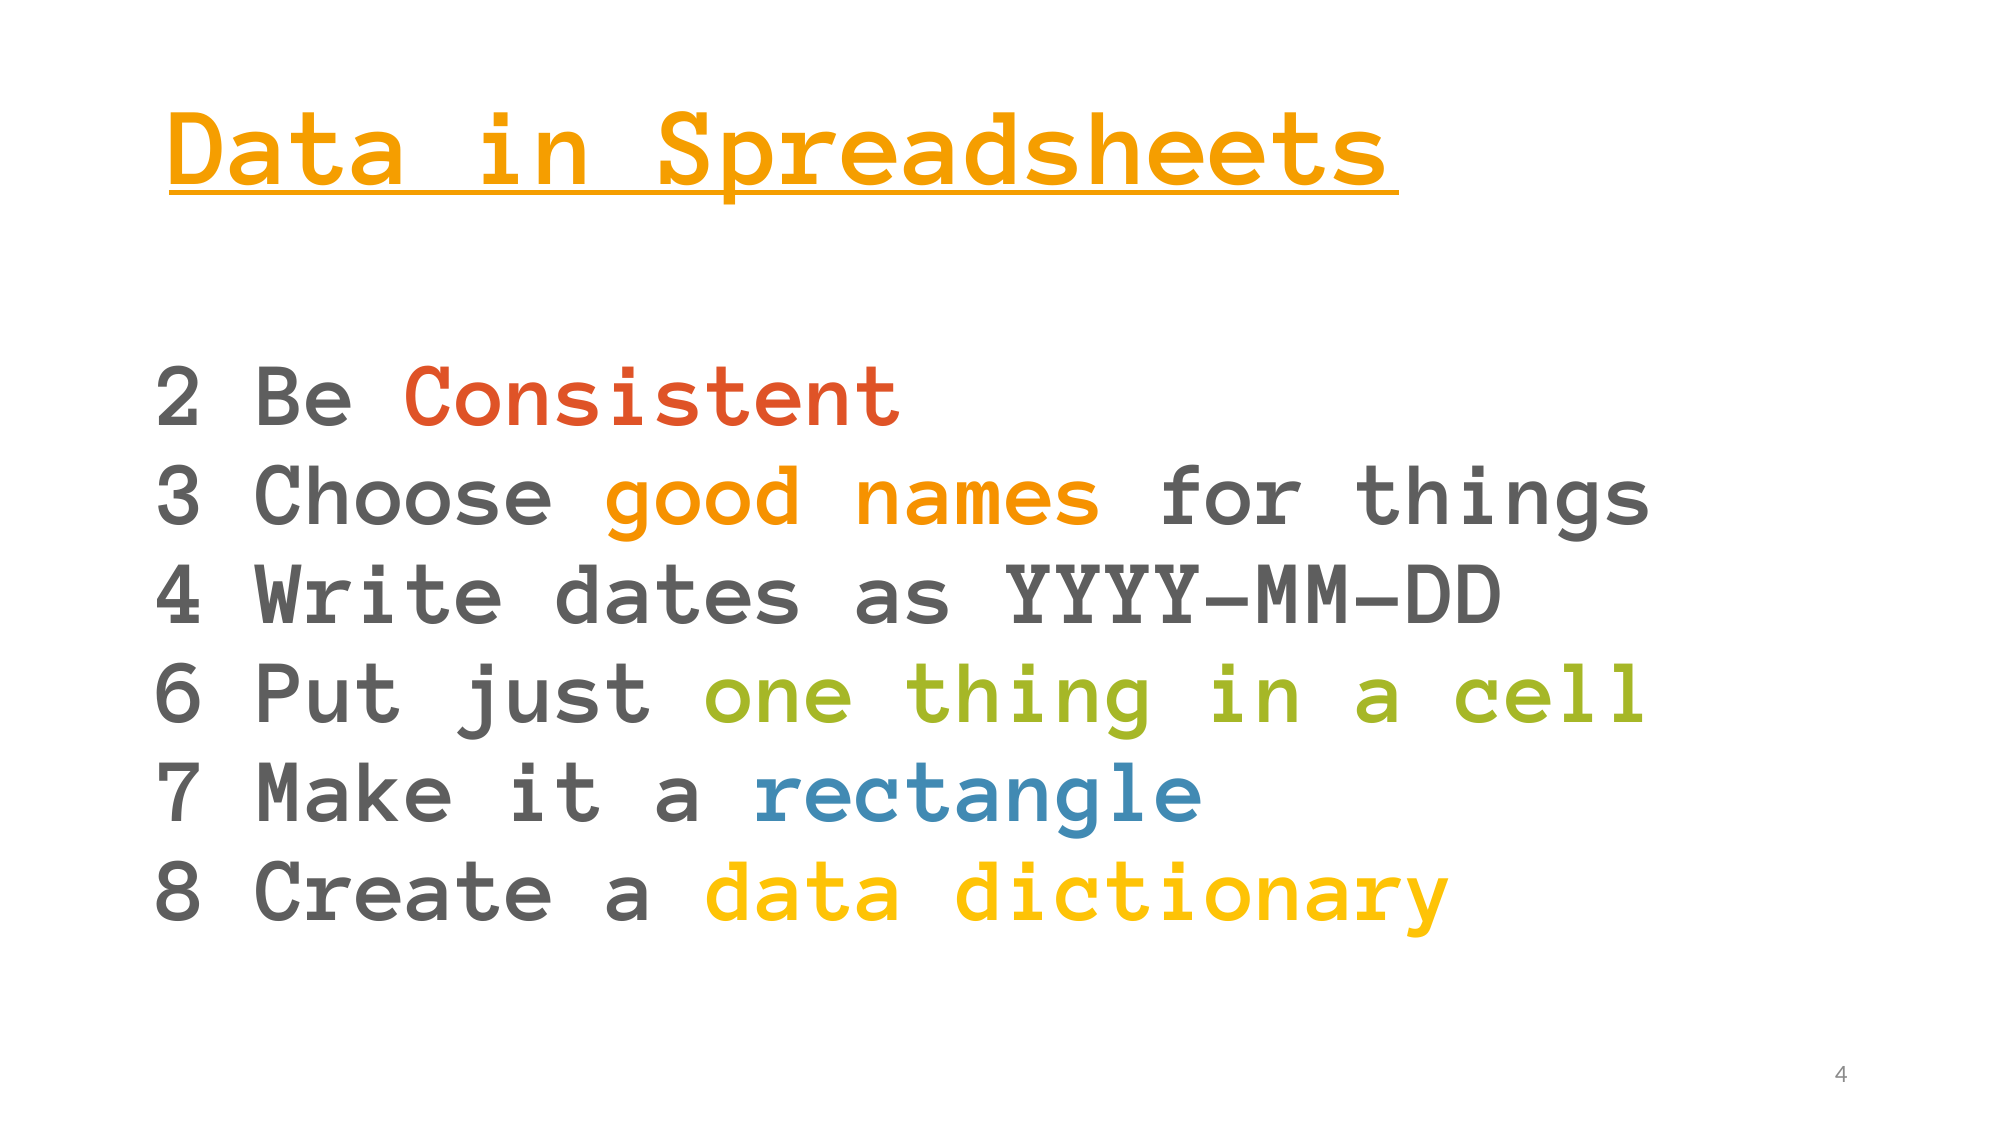

Data in Spreadsheets
# 2 Be Consistent 3 Choose good names for things 4 Write dates as YYYY-MM-DD 6 Put just one thing in a cell 7 Make it a rectangle 8 Create a data dictionary
4